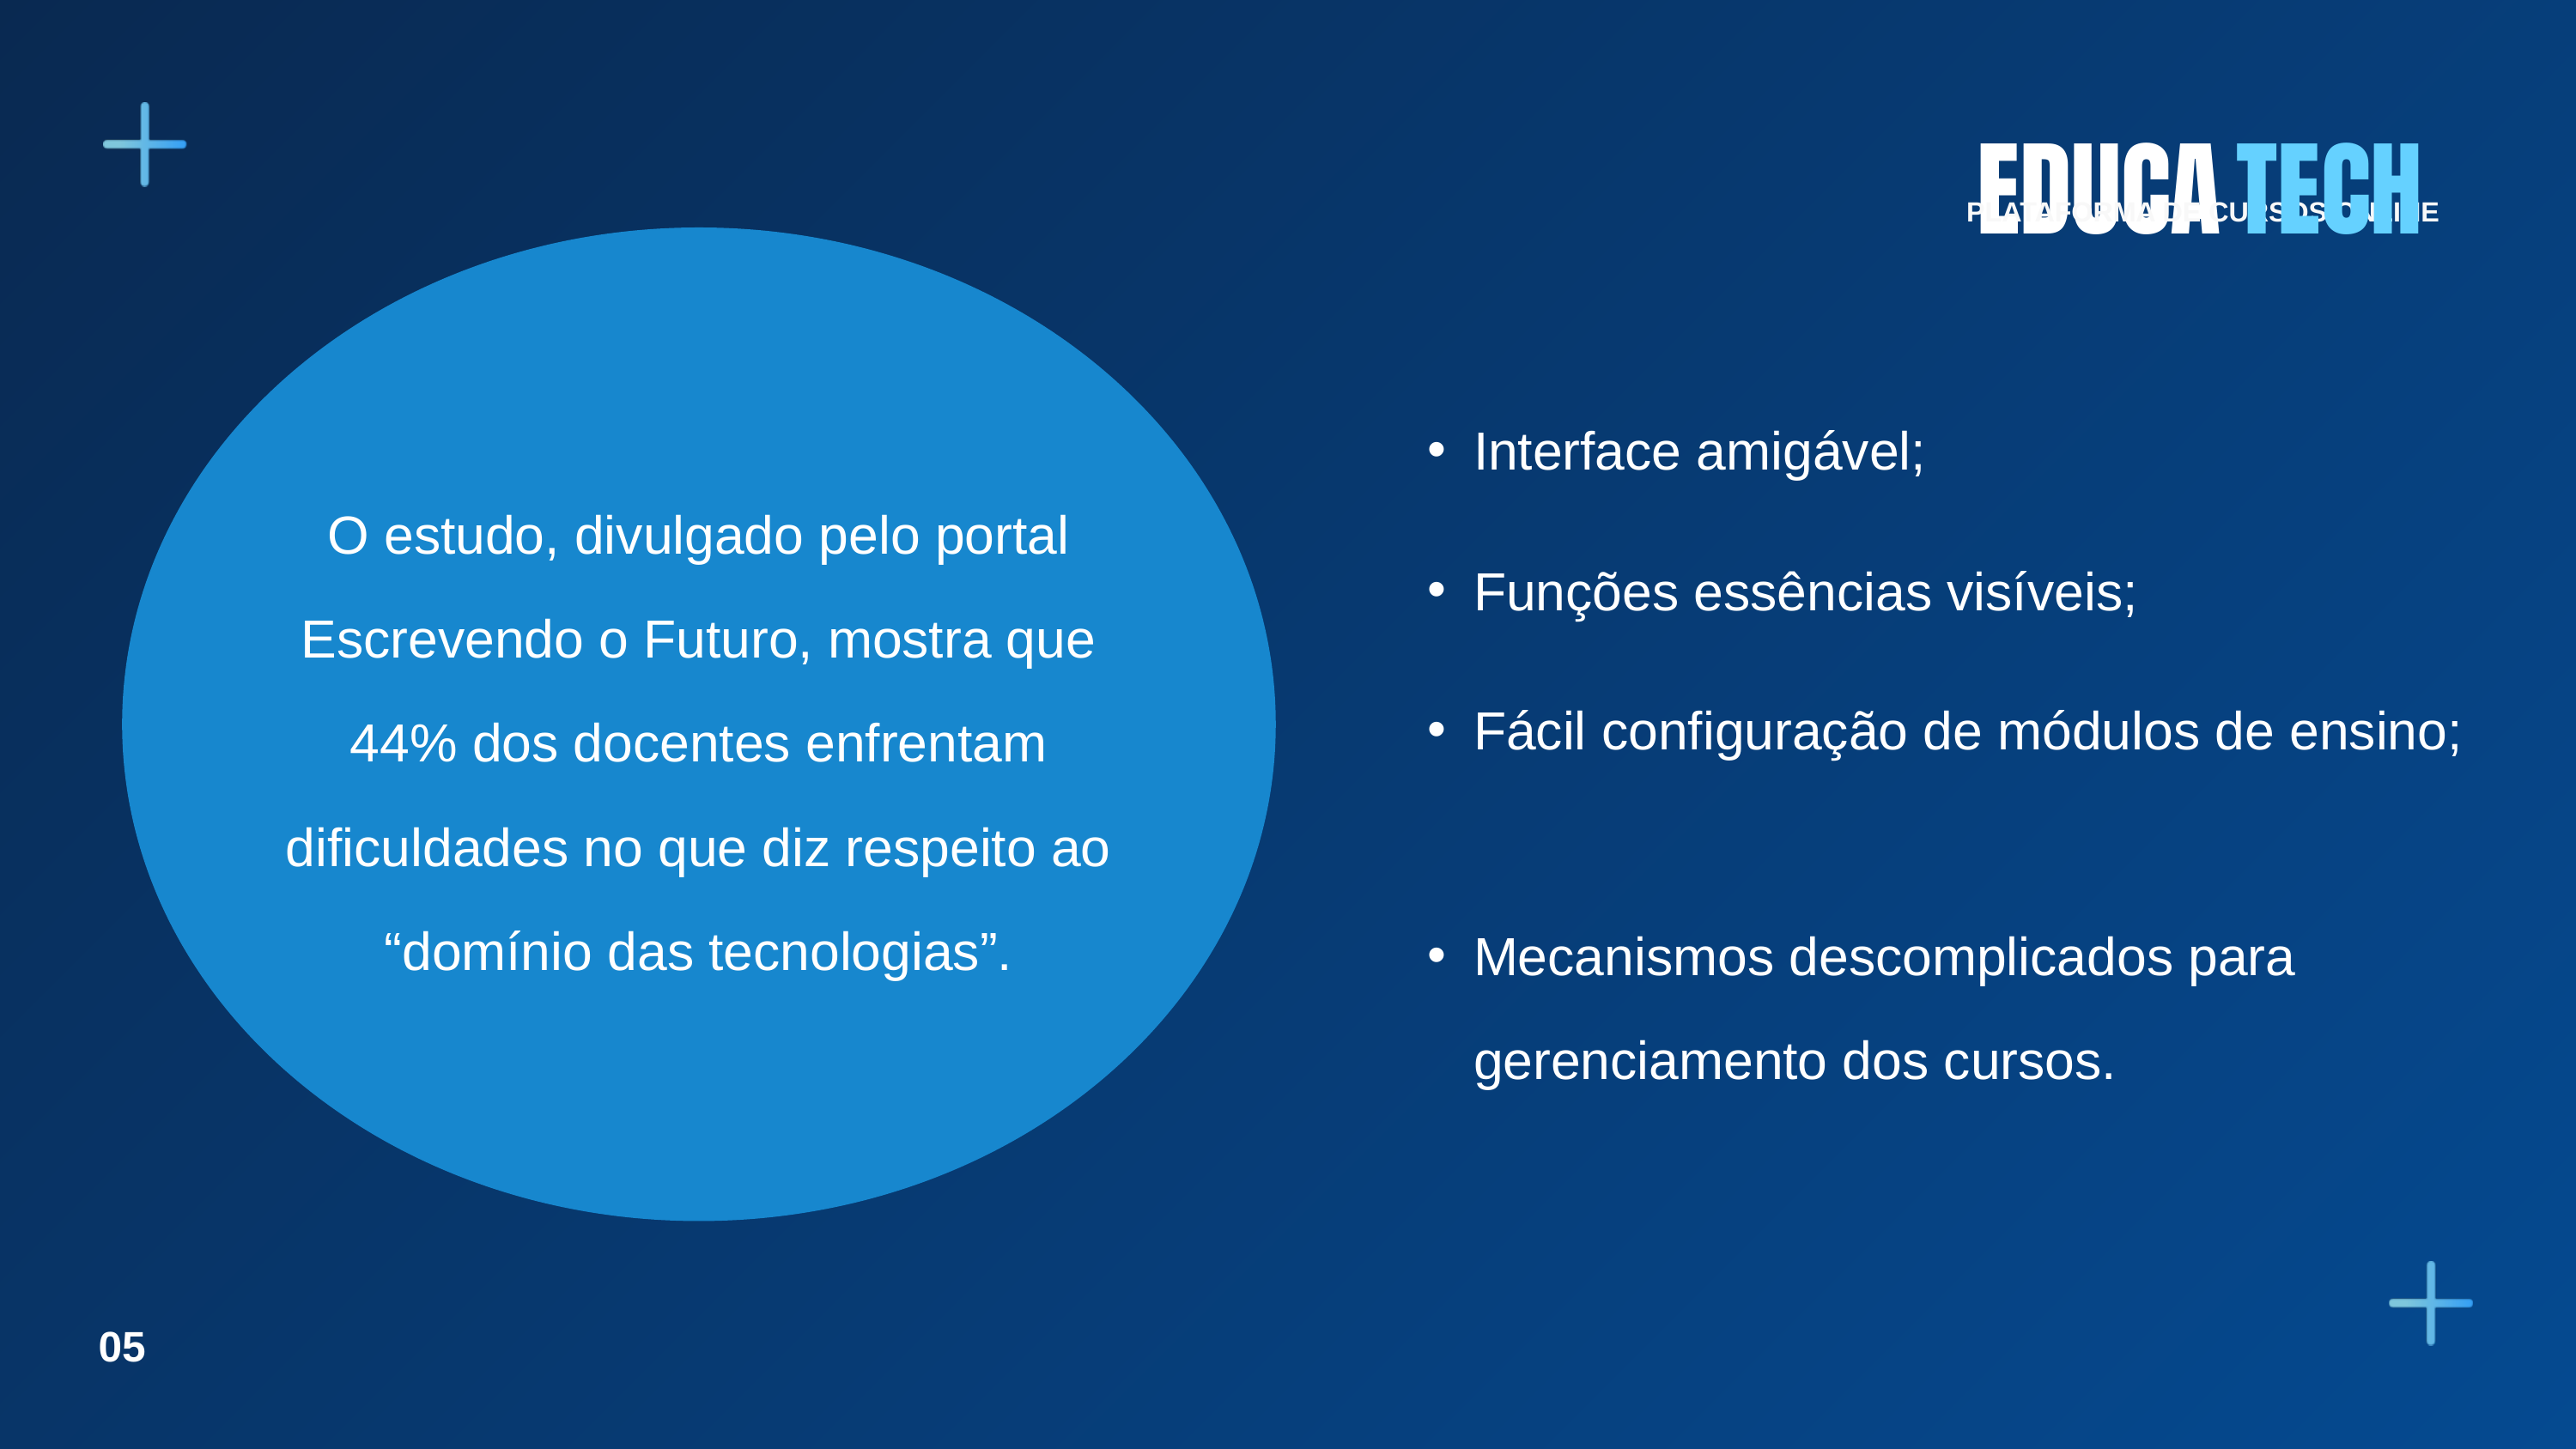

TECH
EDUCA
PLATAFORMA DE CURSOS ONLINE

Interface amigável;
O estudo, divulgado pelo portal Escrevendo o Futuro, mostra que 44% dos docentes enfrentam dificuldades no que diz respeito ao “domínio das tecnologias”.
Funções essências visíveis;
Fácil configuração de módulos de ensino;
Mecanismos descomplicados para gerenciamento dos cursos.

05